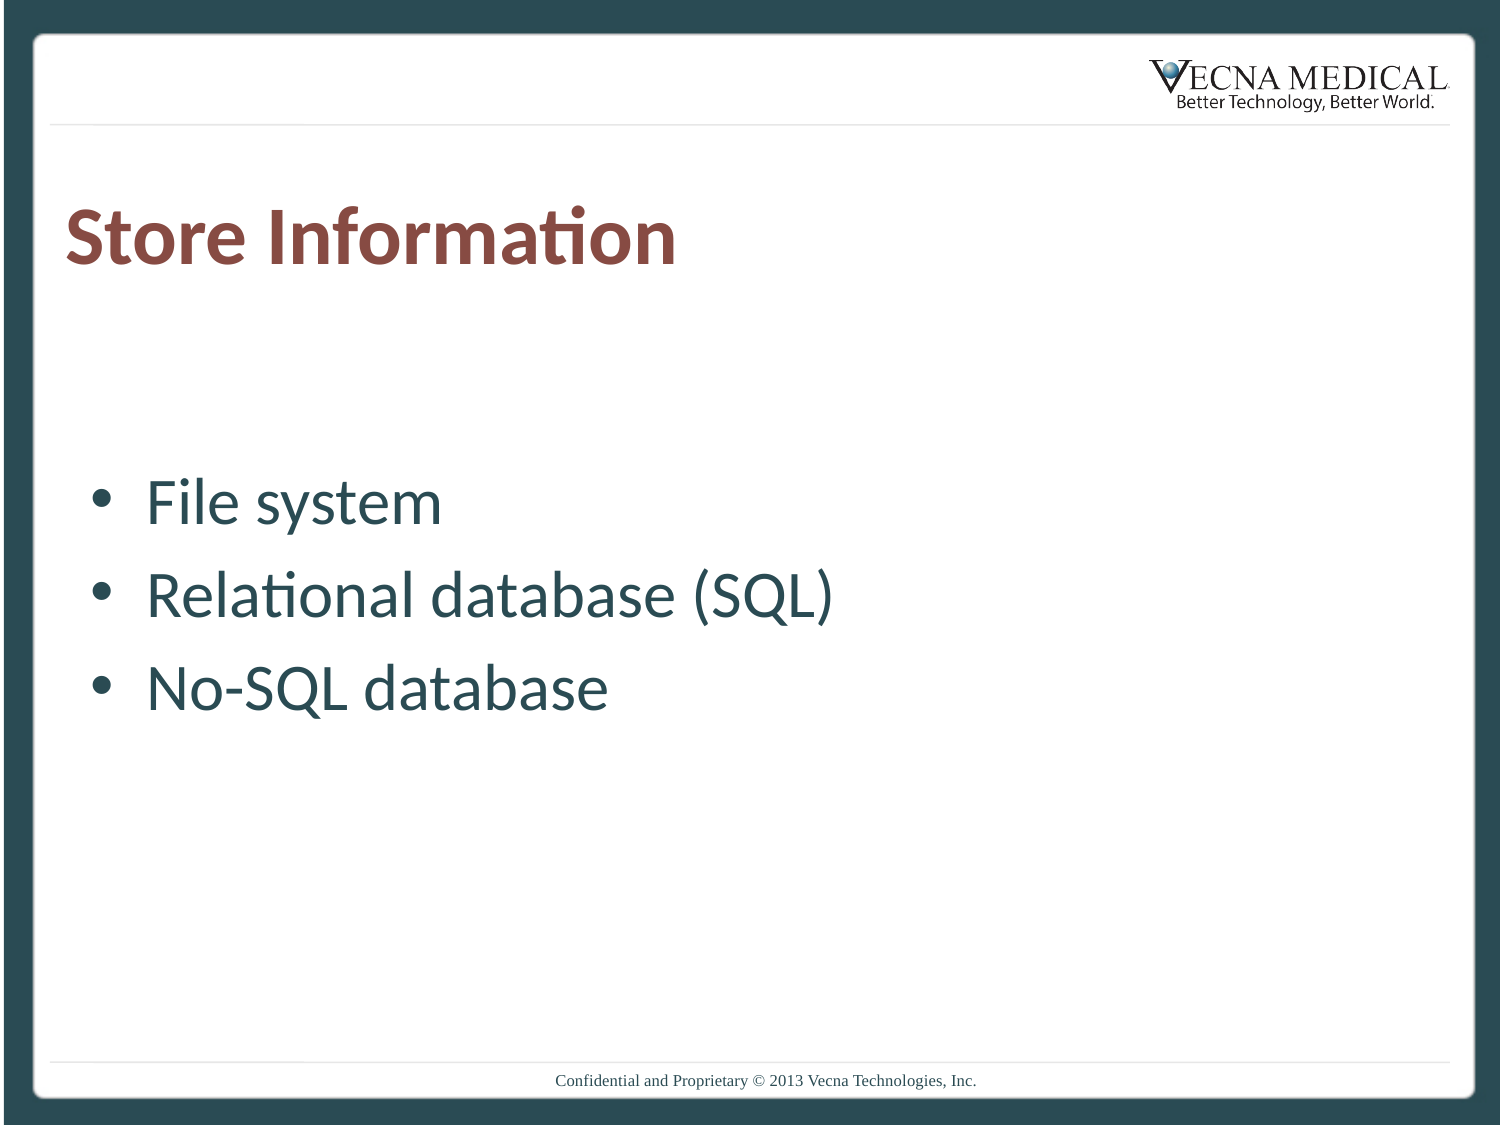

# Store Information
File system
Relational database (SQL)
No-SQL database